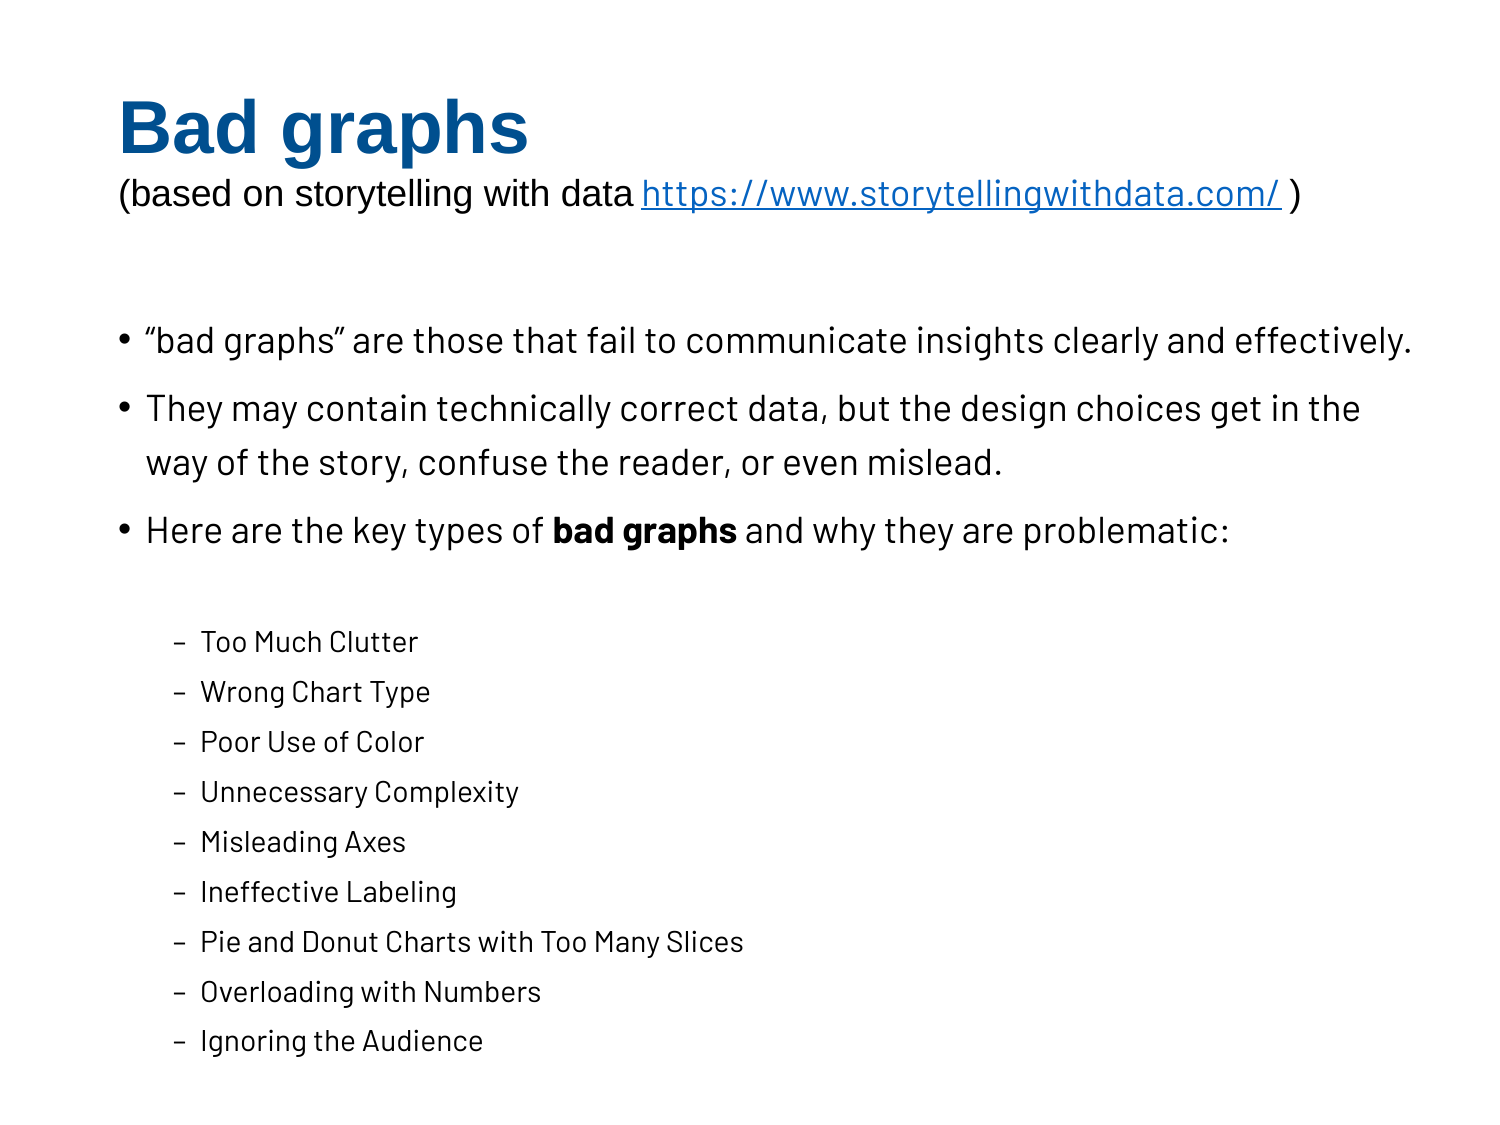

# Bad graphs (based on storytelling with data https://www.storytellingwithdata.com/ )
“bad graphs” are those that fail to communicate insights clearly and effectively.
They may contain technically correct data, but the design choices get in the way of the story, confuse the reader, or even mislead.
Here are the key types of bad graphs and why they are problematic:

Too Much Clutter
Wrong Chart Type
Poor Use of Color
Unnecessary Complexity
Misleading Axes
Ineffective Labeling
Pie and Donut Charts with Too Many Slices
Overloading with Numbers
Ignoring the Audience